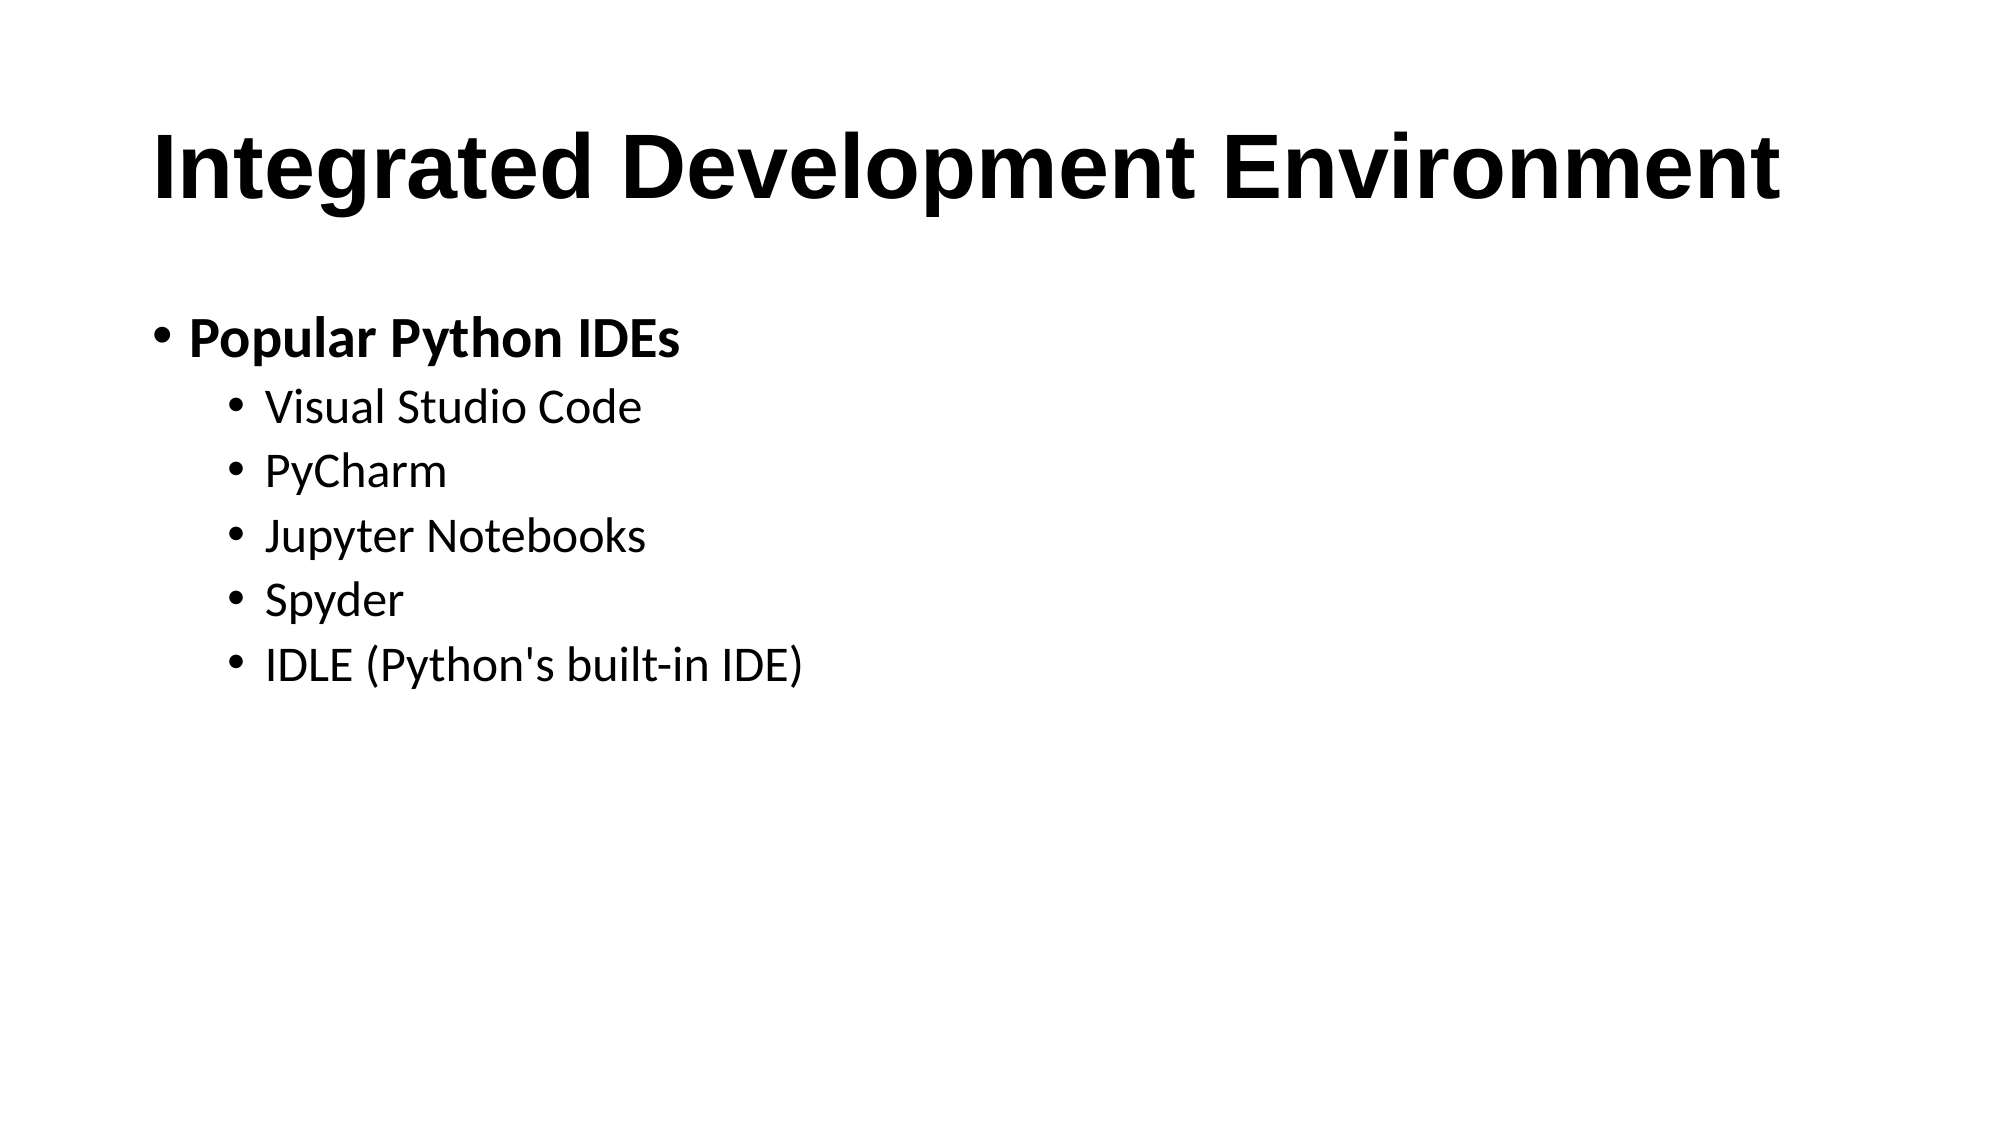

# Integrated Development Environment
Popular Python IDEs
Visual Studio Code
PyCharm
Jupyter Notebooks
Spyder
IDLE (Python's built-in IDE)